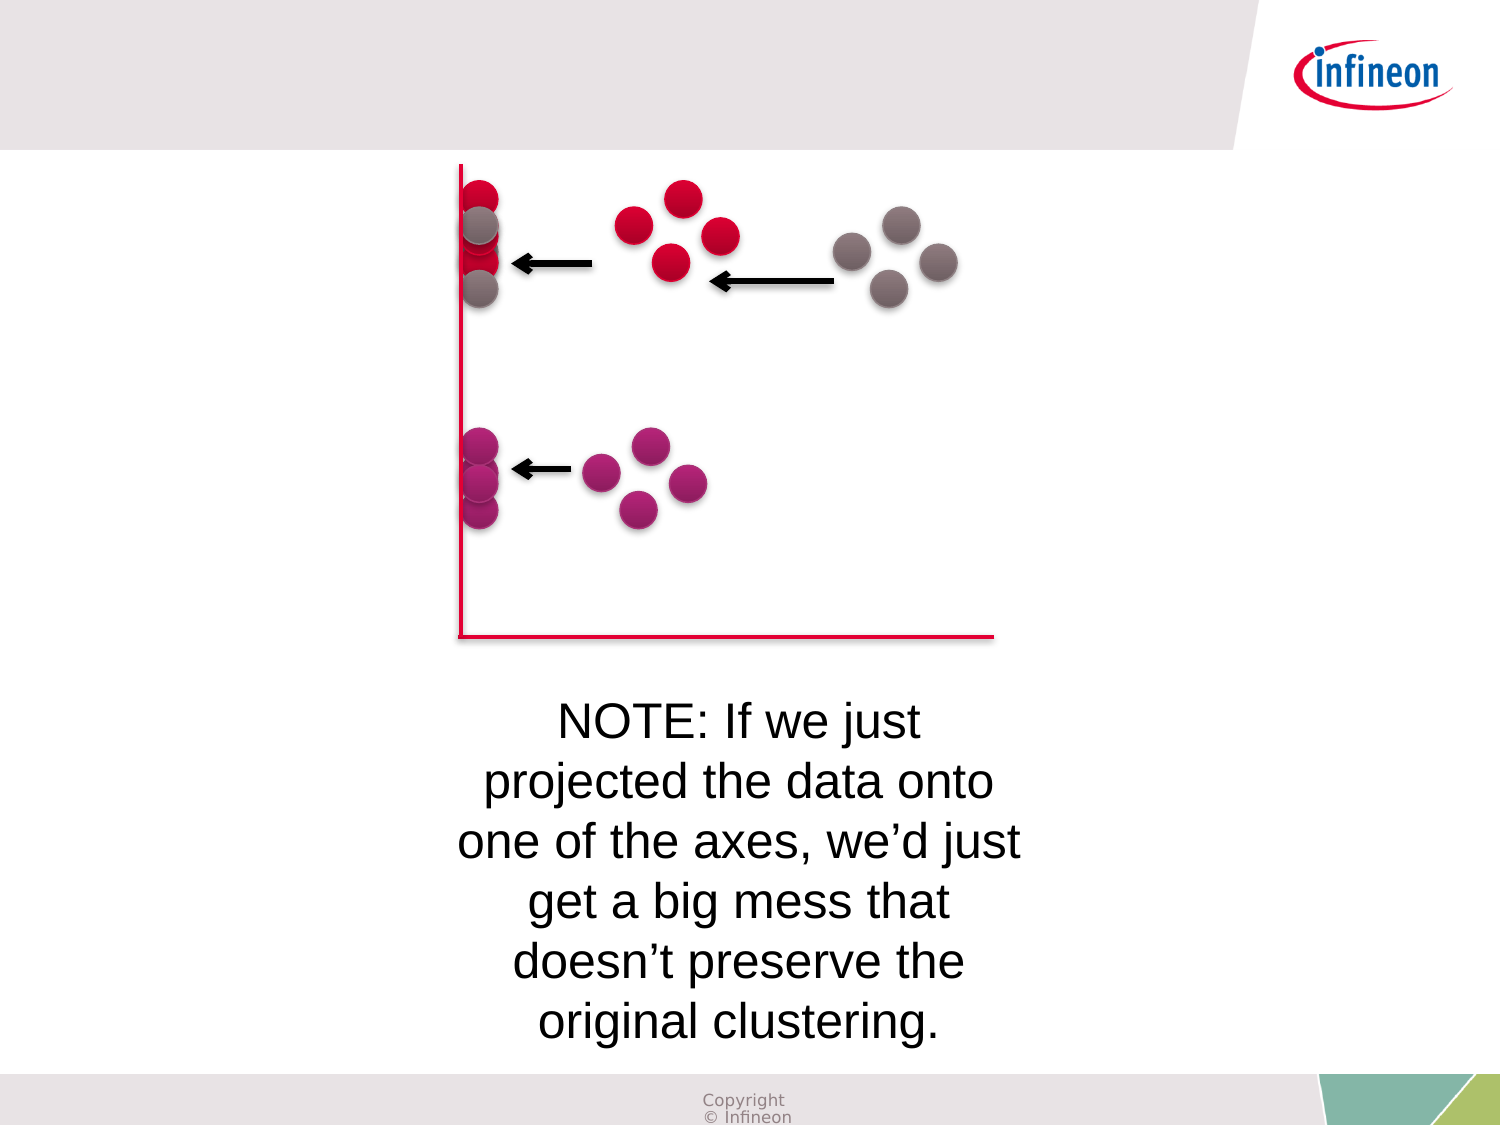

NOTE: If we just projected the data onto one of the axes, we’d just get a big mess that doesn’t preserve the original clustering.
Copyright © Infineon Technologies AG 2019. All rights reserved.